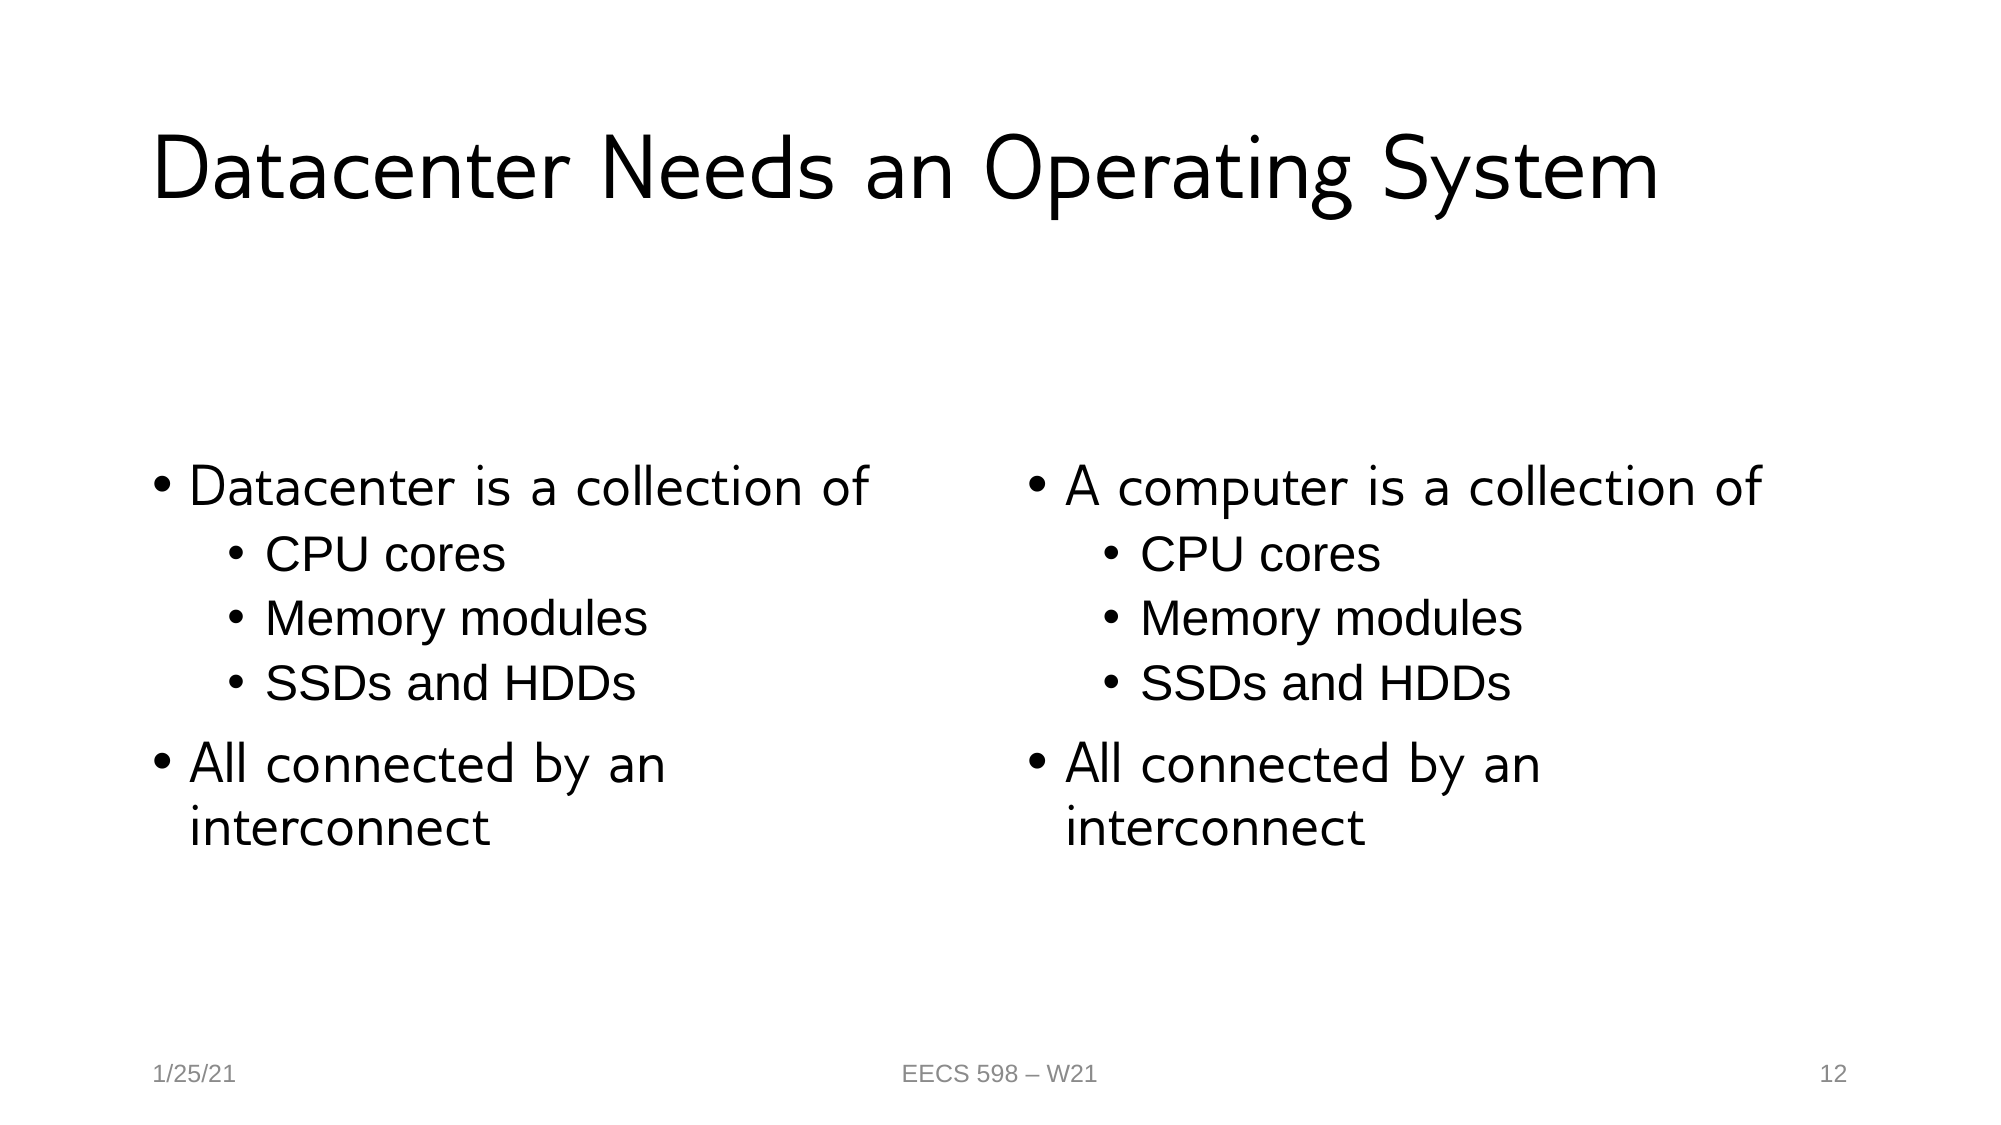

# Datacenter Needs an Operating System
Datacenter is a collection of
CPU cores
Memory modules
SSDs and HDDs
All connected by an interconnect
A computer is a collection of
CPU cores
Memory modules
SSDs and HDDs
All connected by an interconnect
1/25/21
EECS 598 – W21
12